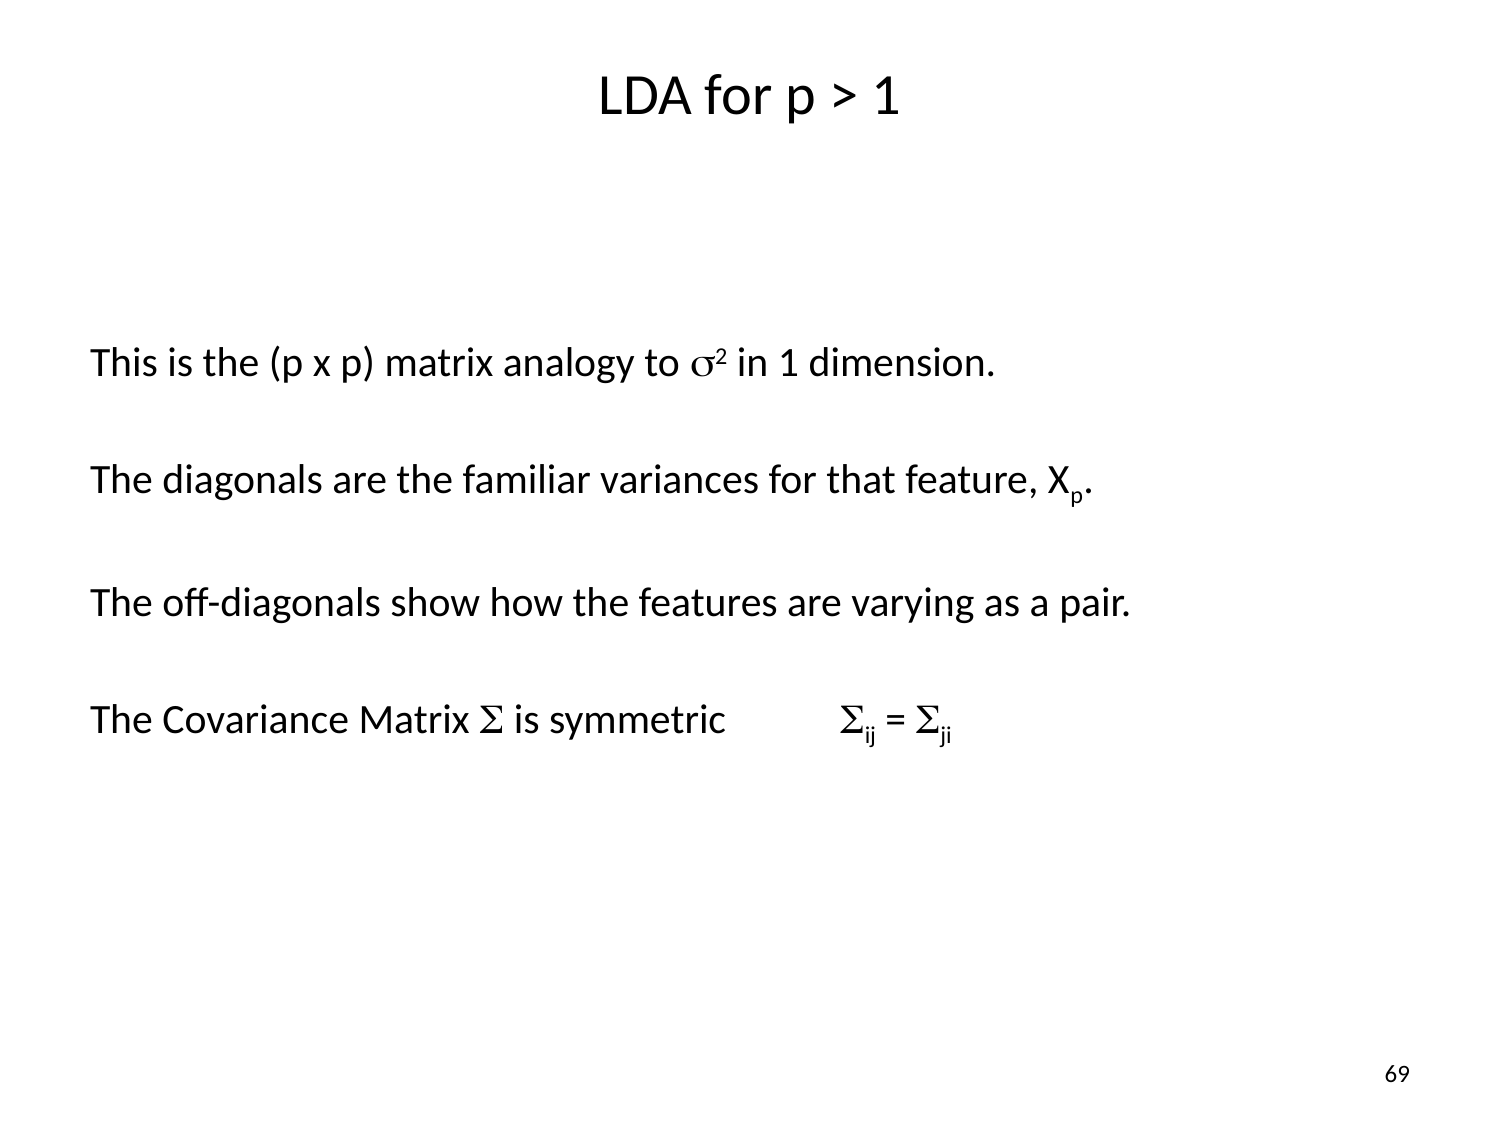

# LDA for p > 1

This is the (p x p) matrix analogy to σ2 in 1 dimension.

The diagonals are the familiar variances for that feature, Xp.

The off-diagonals show how the features are varying as a pair.

The Covariance Matrix Σ is symmetric 	Σij = Σji

69